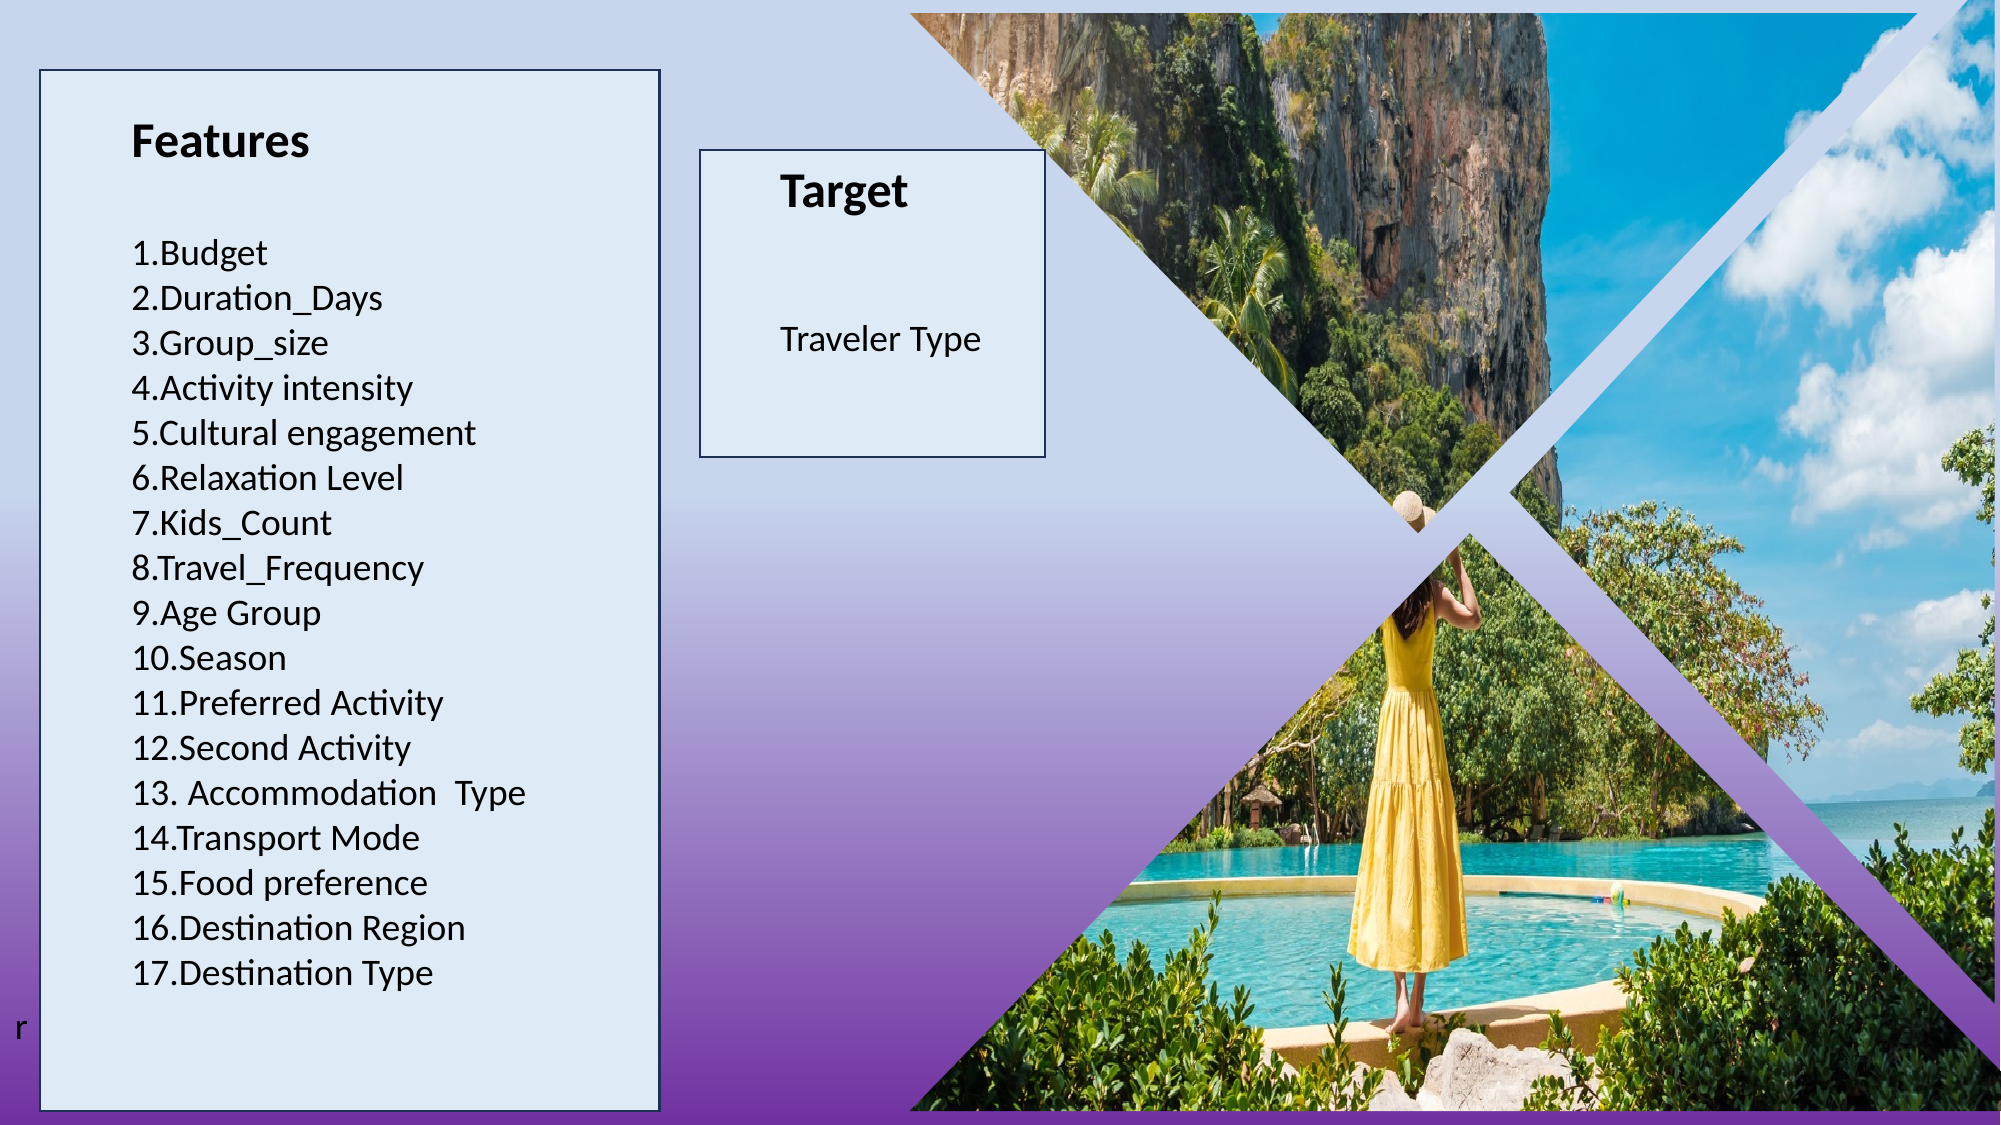

| Features |
| --- |
Target

1.Budget
2.Duration_Days
3.Group_size
4.Activity intensity
5.Cultural engagement
6.Relaxation Level
7.Kids_Count
8.Travel_Frequency
9.Age Group
10.Season
11.Preferred Activity
12.Second Activity
13. Accommodation  Type
14.Transport Mode
15.Food preference
16.Destination Region
17.Destination Type

Traveler Type
r